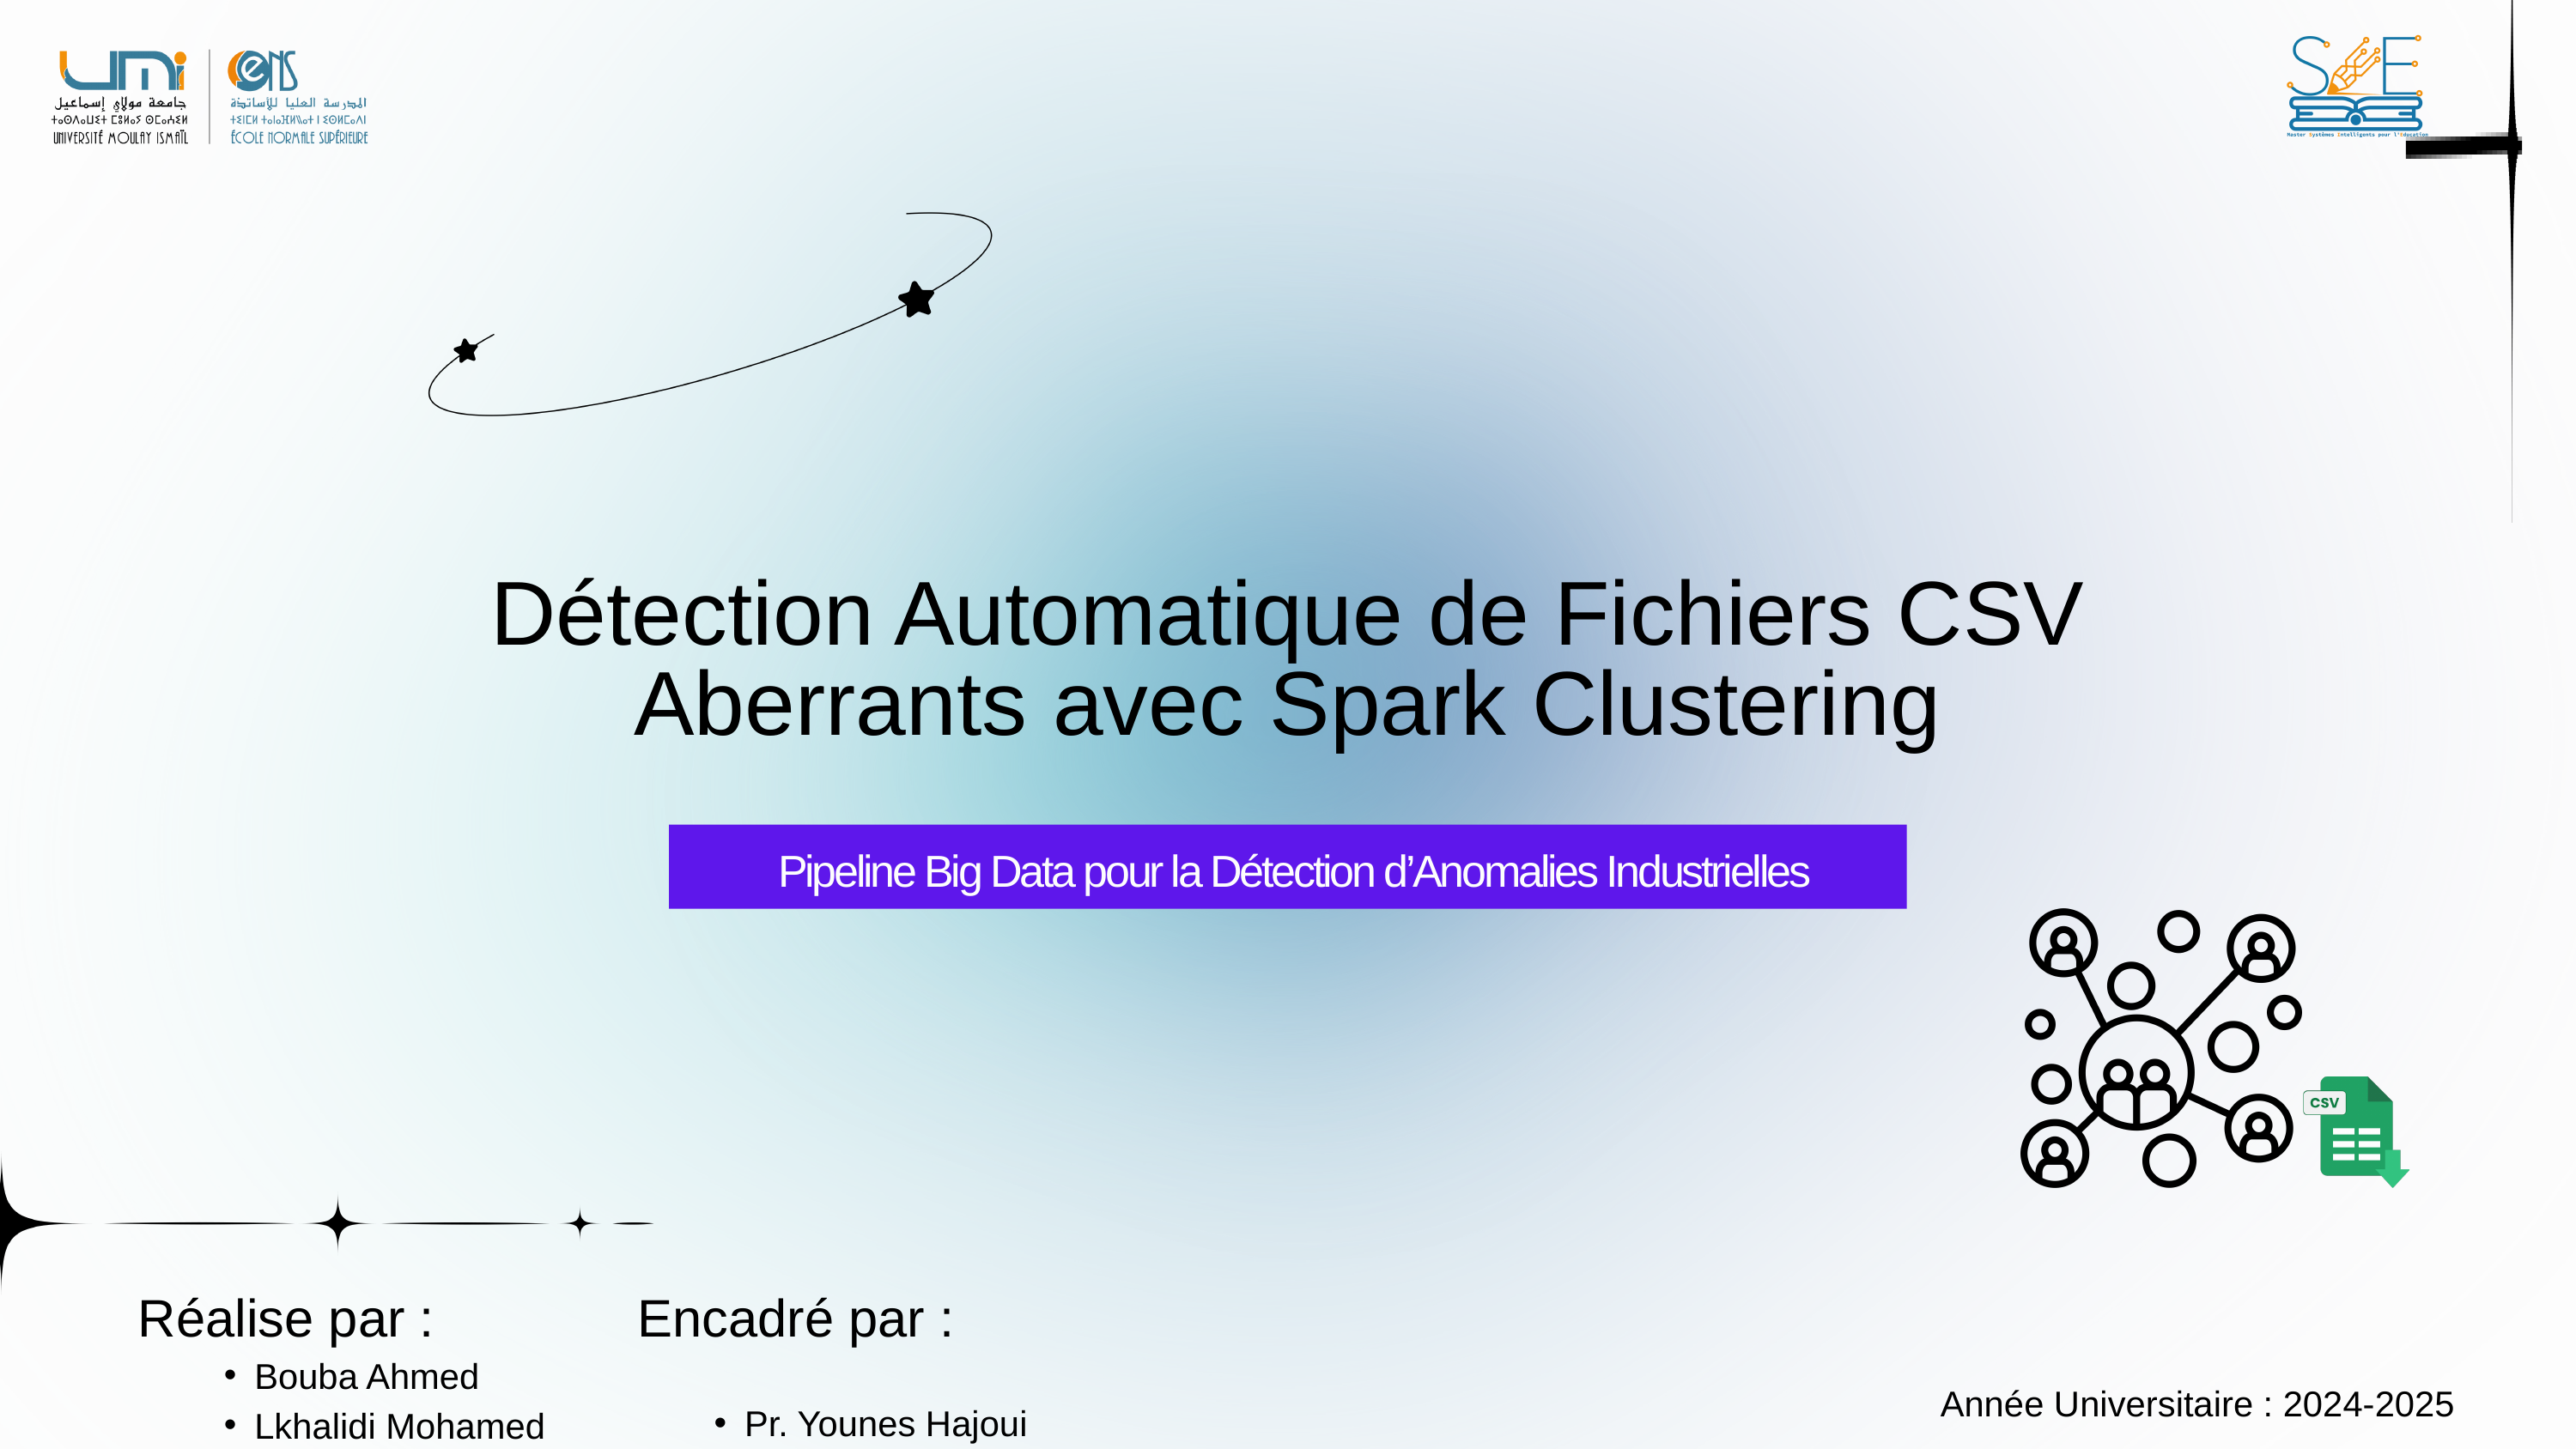

Détection Automatique de Fichiers CSV Aberrants avec Spark Clustering

Pipeline Big Data pour la Détection d’Anomalies Industrielles

Réalise par :
Encadré par :
Bouba Ahmed
Lkhalidi Mohamed
Année Universitaire : 2024-2025
Pr. Younes Hajoui